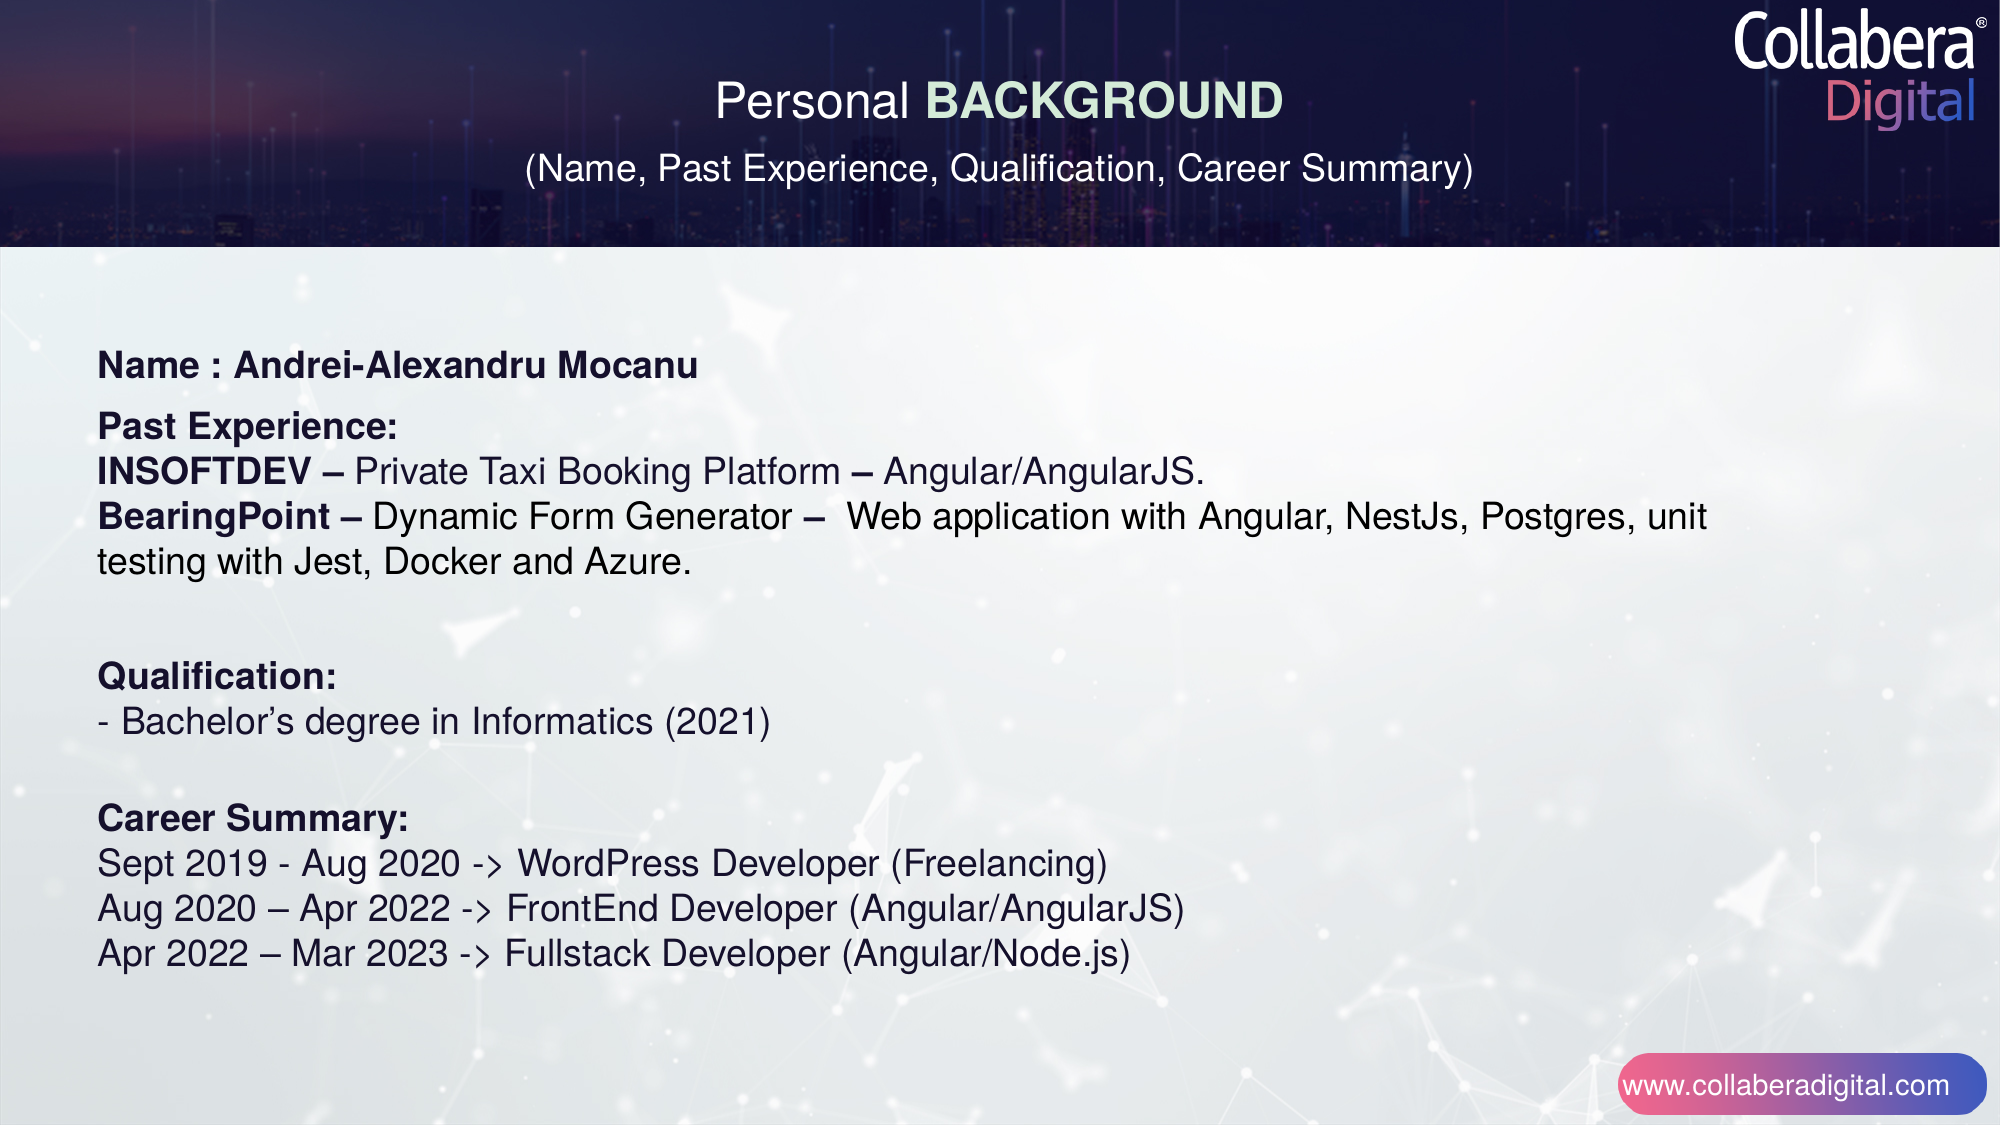

Personal BACKGROUND
(Name, Past Experience, Qualification, Career Summary)
Name : Andrei-Alexandru Mocanu
Past Experience:
INSOFTDEV – Private Taxi Booking Platform – Angular/AngularJS.
BearingPoint – Dynamic Form Generator –  Web application with Angular, NestJs, Postgres, unit testing with Jest, Docker and Azure.
Qualification:
- Bachelor’s degree in Informatics (2021)
Career Summary:
Sept 2019 - Aug 2020 -> WordPress Developer (Freelancing)
Aug 2020 – Apr 2022 -> FrontEnd Developer (Angular/AngularJS)
Apr 2022 – Mar 2023 -> Fullstack Developer (Angular/Node.js)